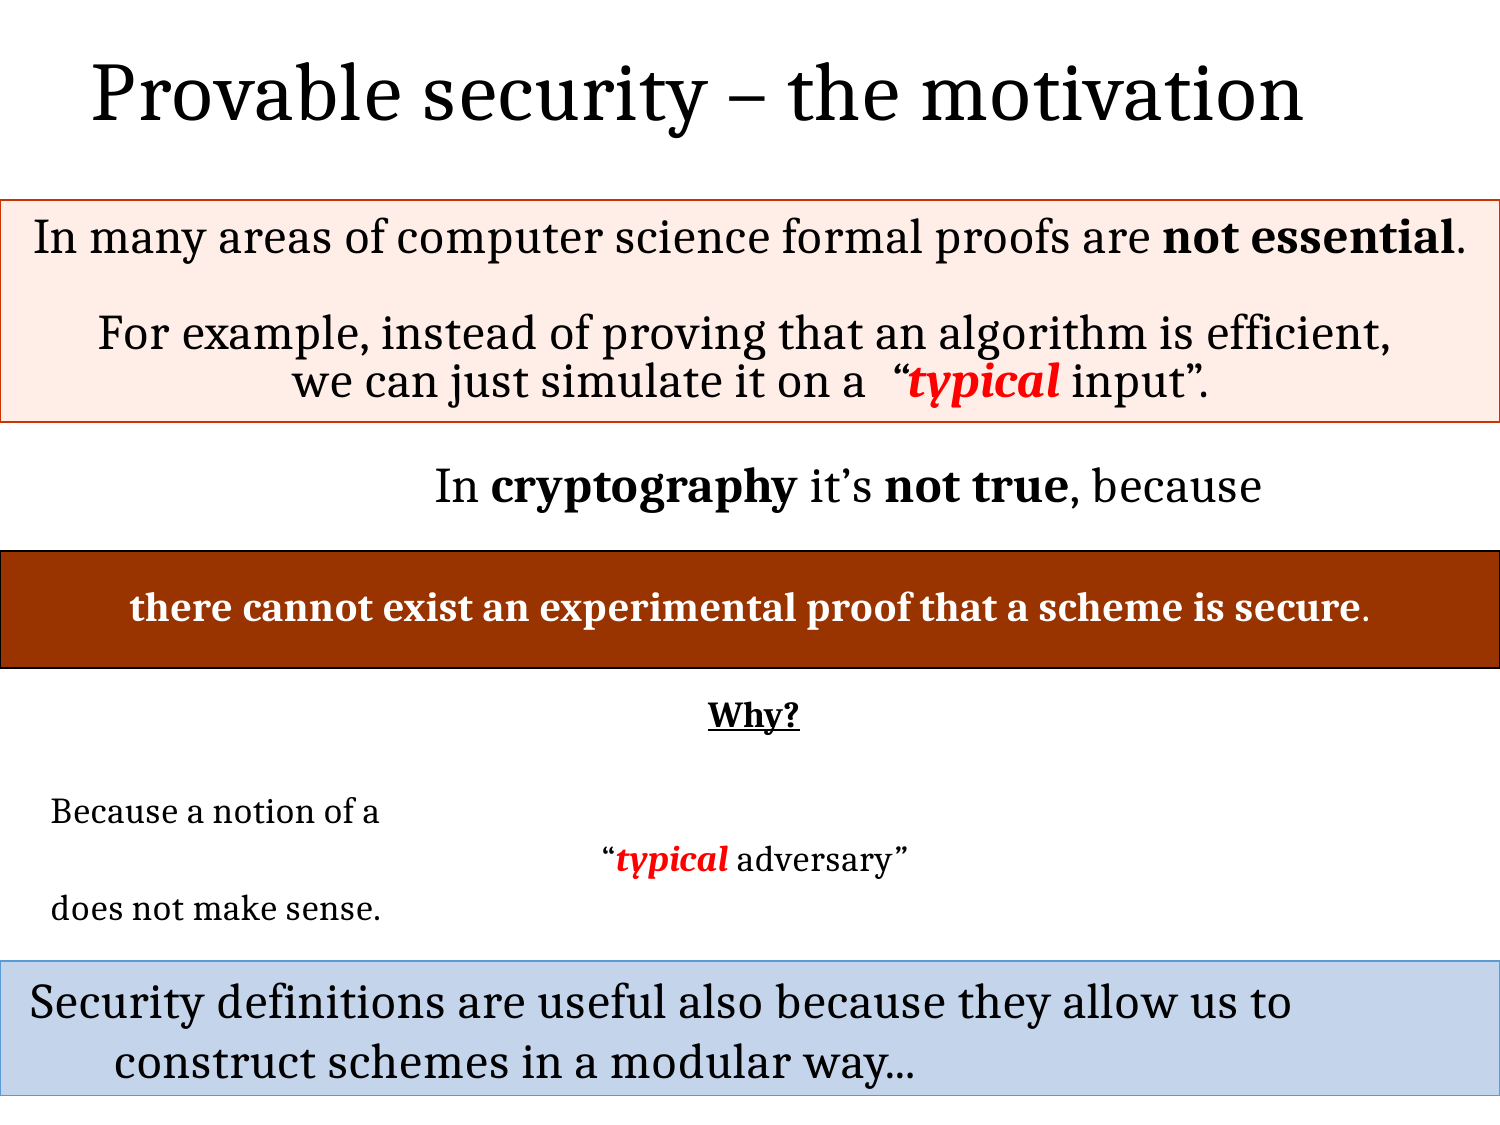

# Provable security – the motivation
In many areas of computer science formal proofs are not essential.

For example, instead of proving that an algorithm is efficient,
we can just simulate it on a  “typical input”.
In cryptography it’s not true, because
there cannot exist an experimental proof that a scheme is secure.
Why?

Because a notion of a
“typical adversary”
does not make sense.
Security definitions are useful also because they allow us to construct schemes in a modular way...